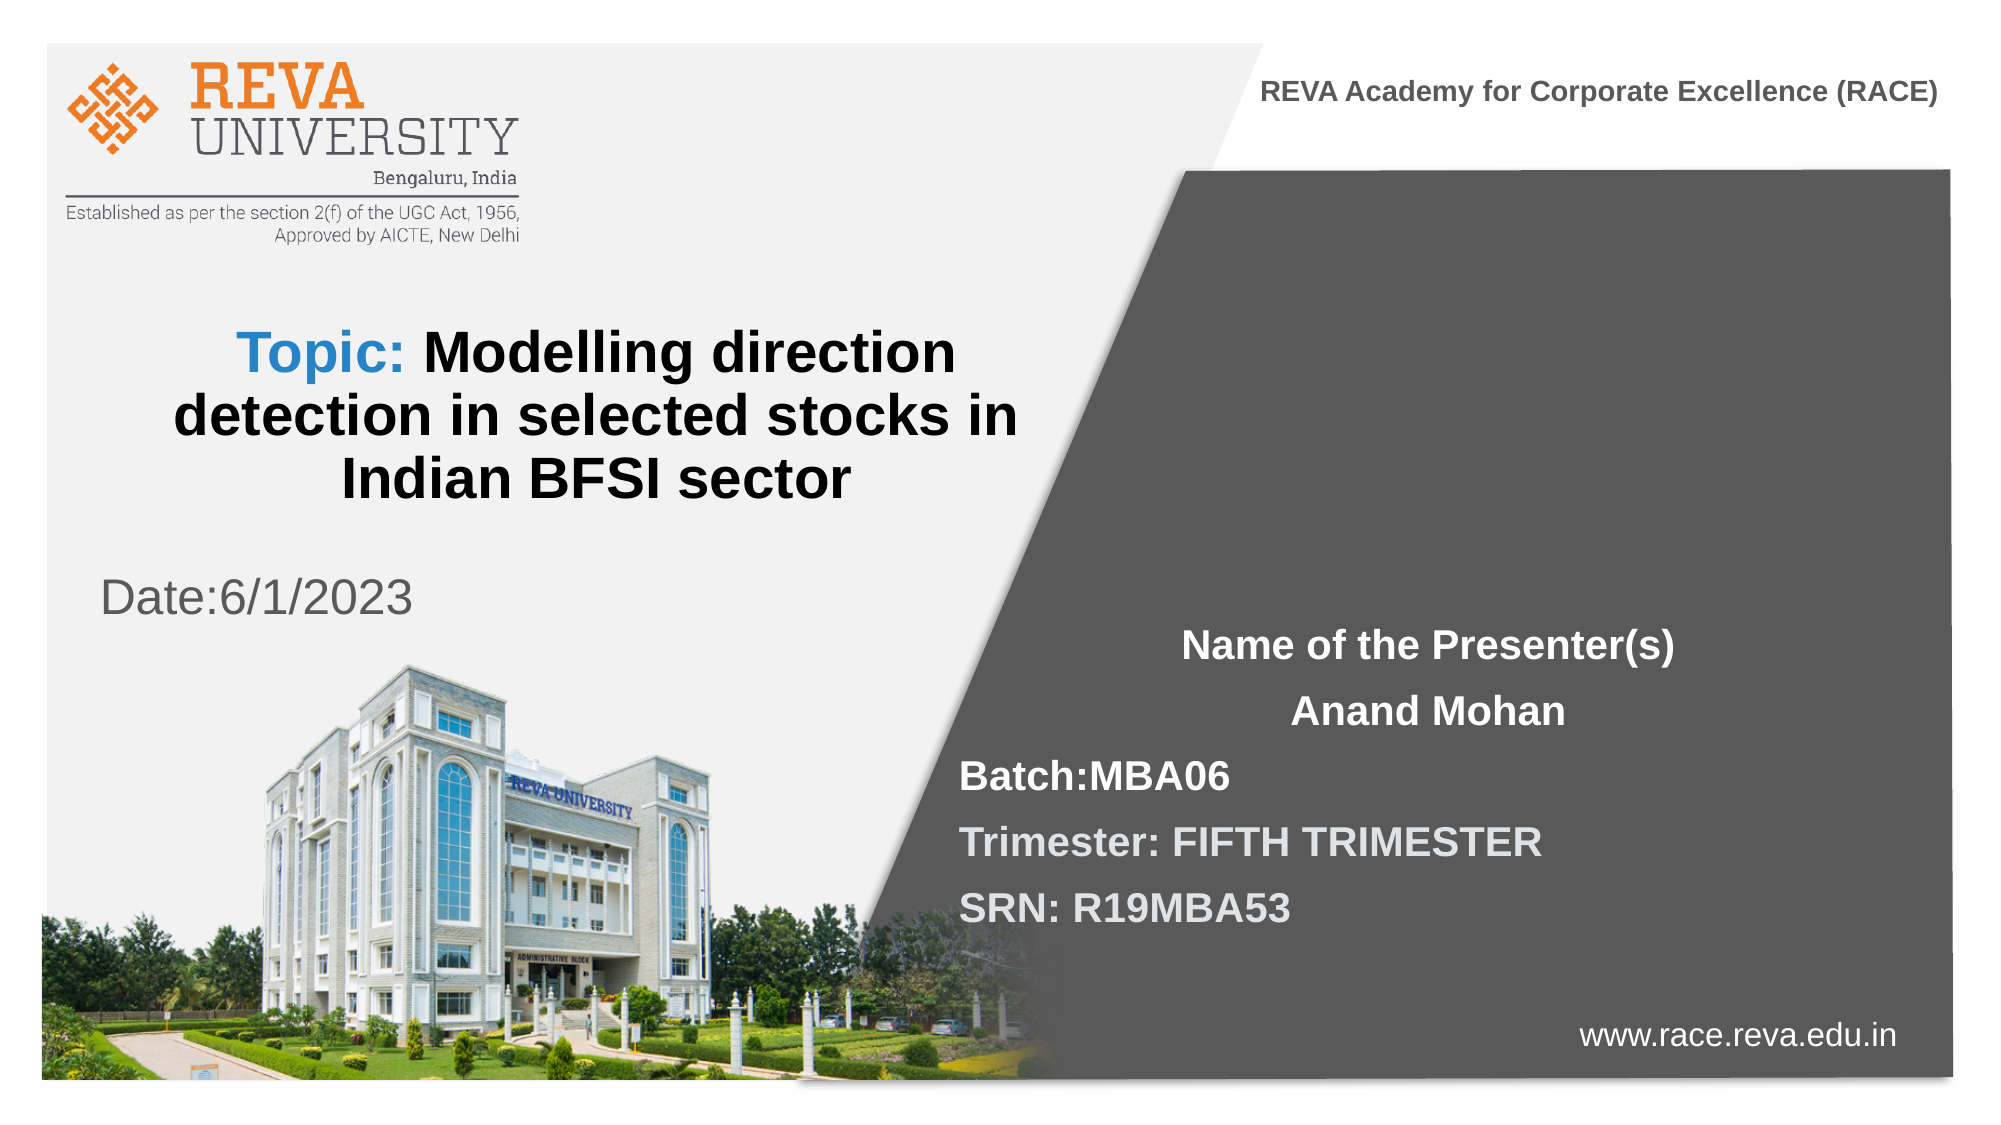

REVA Academy for Corporate Excellence (RACE)
# Topic: Modelling direction detection in selected stocks in Indian BFSI sector

Date:6/1/2023
Name of the Presenter(s)
Anand Mohan
Batch:MBA06
Trimester: FIFTH TRIMESTER
SRN: R19MBA53

www.race.reva.edu.in